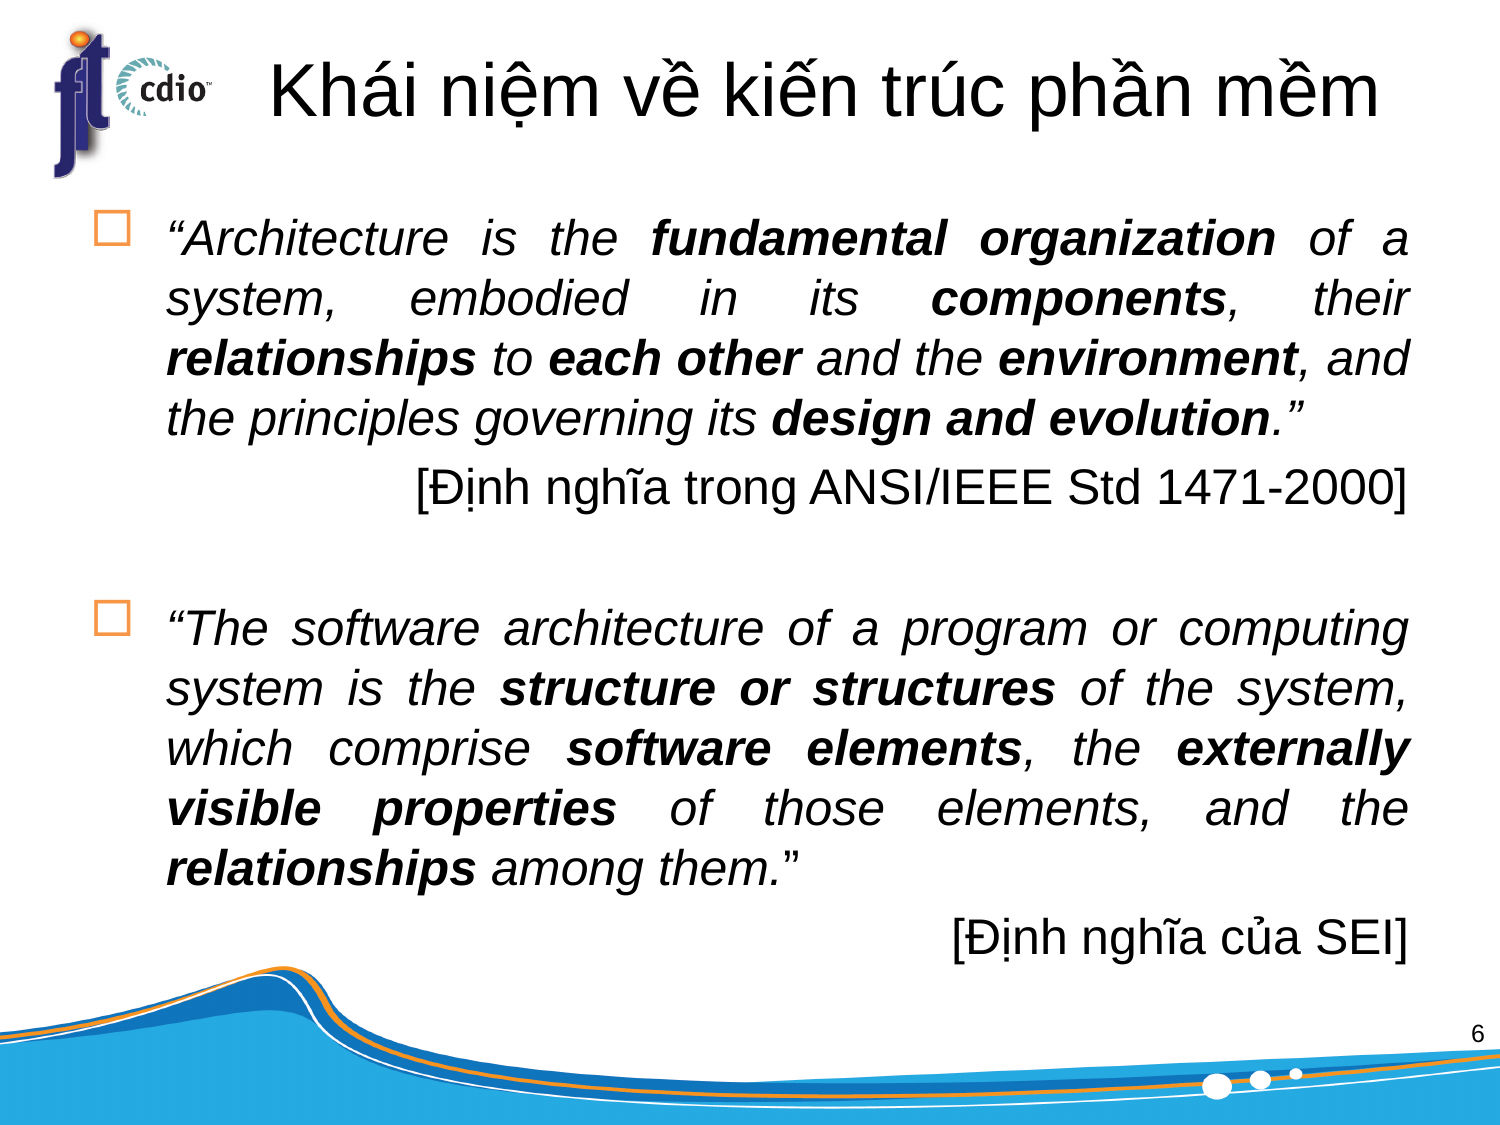

# Khái niệm về kiến trúc phần mềm
“Architecture is the fundamental organization of a system, embodied in its components, their relationships to each other and the environment, and the principles governing its design and evolution.”
[Định nghĩa trong ANSI/IEEE Std 1471-2000]

“The software architecture of a program or computing system is the structure or structures of the system, which comprise software elements, the externally visible properties of those elements, and the relationships among them.”
[Định nghĩa của SEI]

6